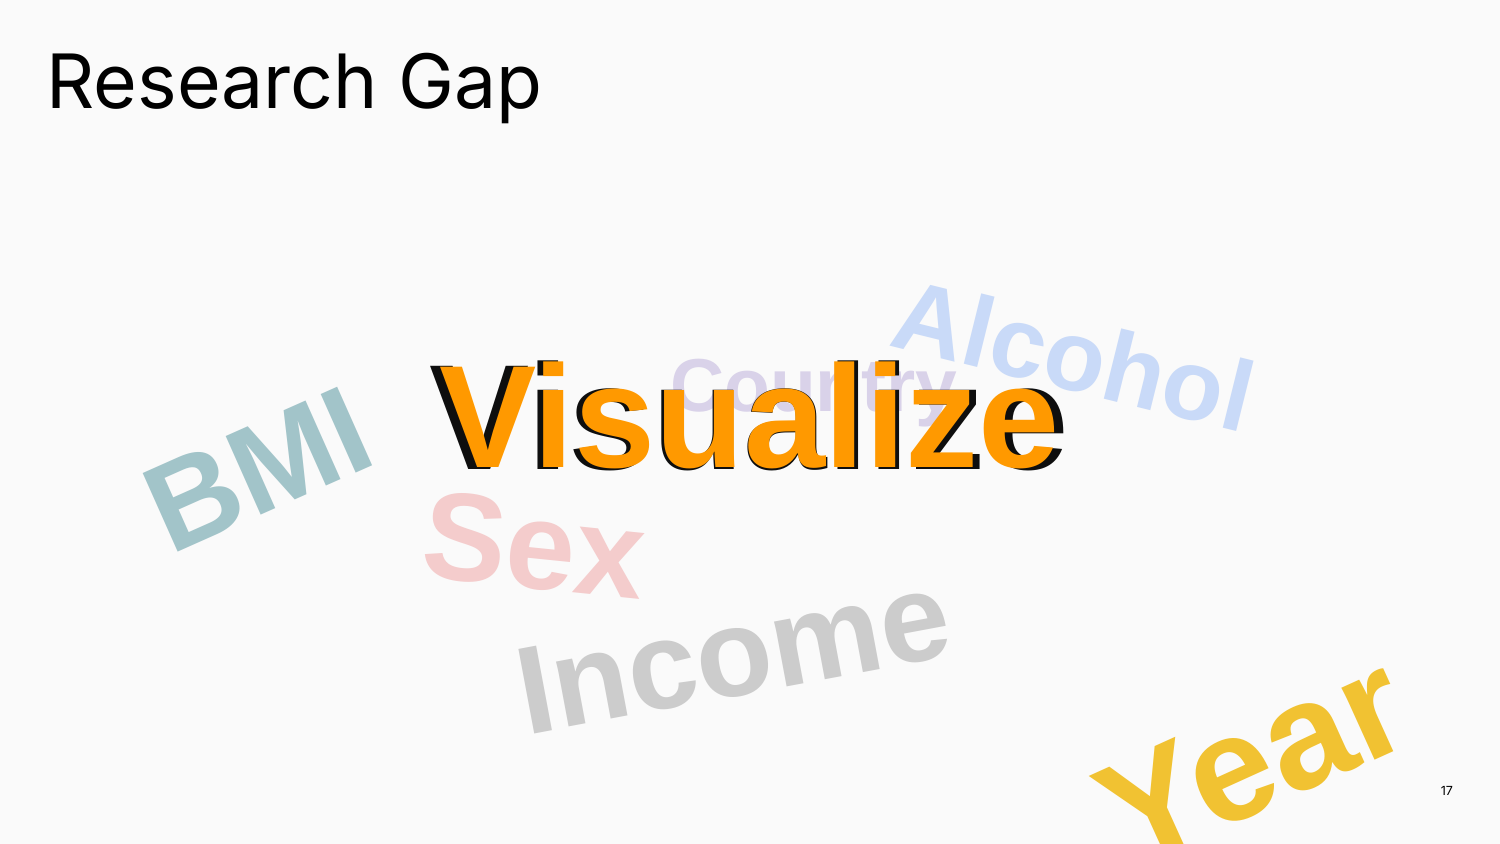

# Research Gap
Alcohol
Visualize
Visualize
BMI
Country
Sex
Income
Year
17